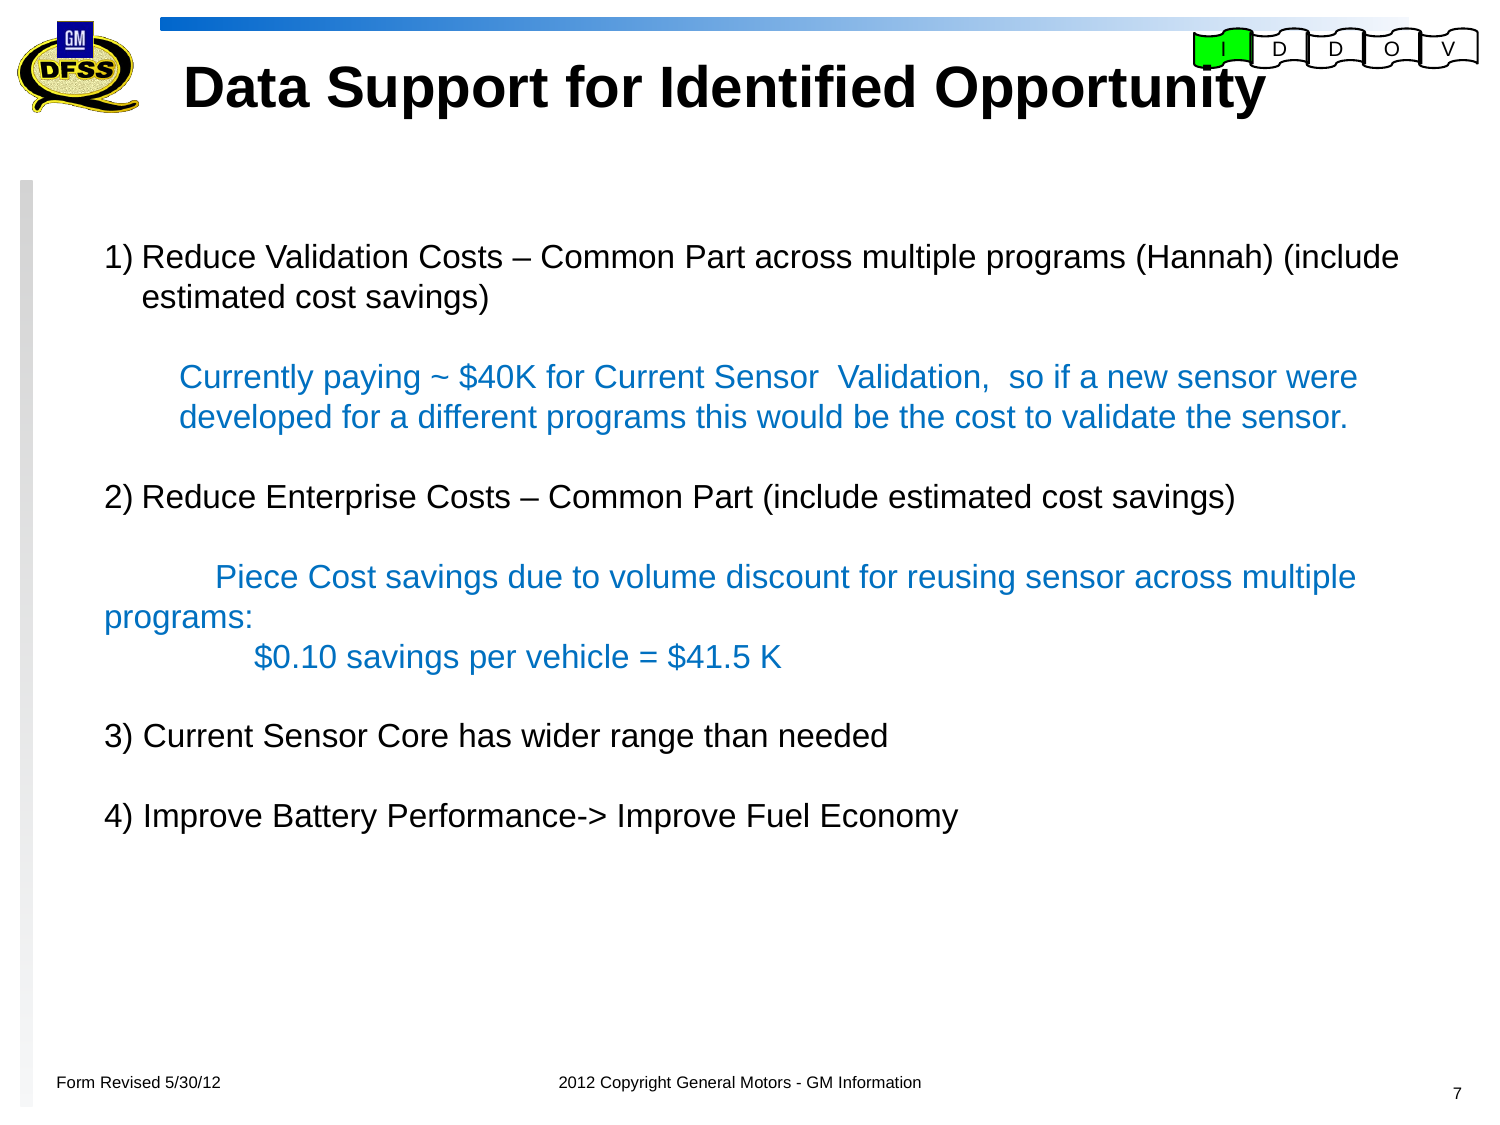

I
D
D
O
V
Data Support for Identified Opportunity
Reduce Validation Costs – Common Part across multiple programs (Hannah) (include estimated cost savings)

Currently paying ~ $40K for Current Sensor  Validation,  so if a new sensor were developed for a different programs this would be the cost to validate the sensor.

Reduce Enterprise Costs – Common Part (include estimated cost savings)

            Piece Cost savings due to volume discount for reusing sensor across multiple programs:
 	$0.10 savings per vehicle = $41.5 K

3) Current Sensor Core has wider range than needed

4) Improve Battery Performance-> Improve Fuel Economy
Form Revised 5/30/12
2012 Copyright General Motors - GM Information
7